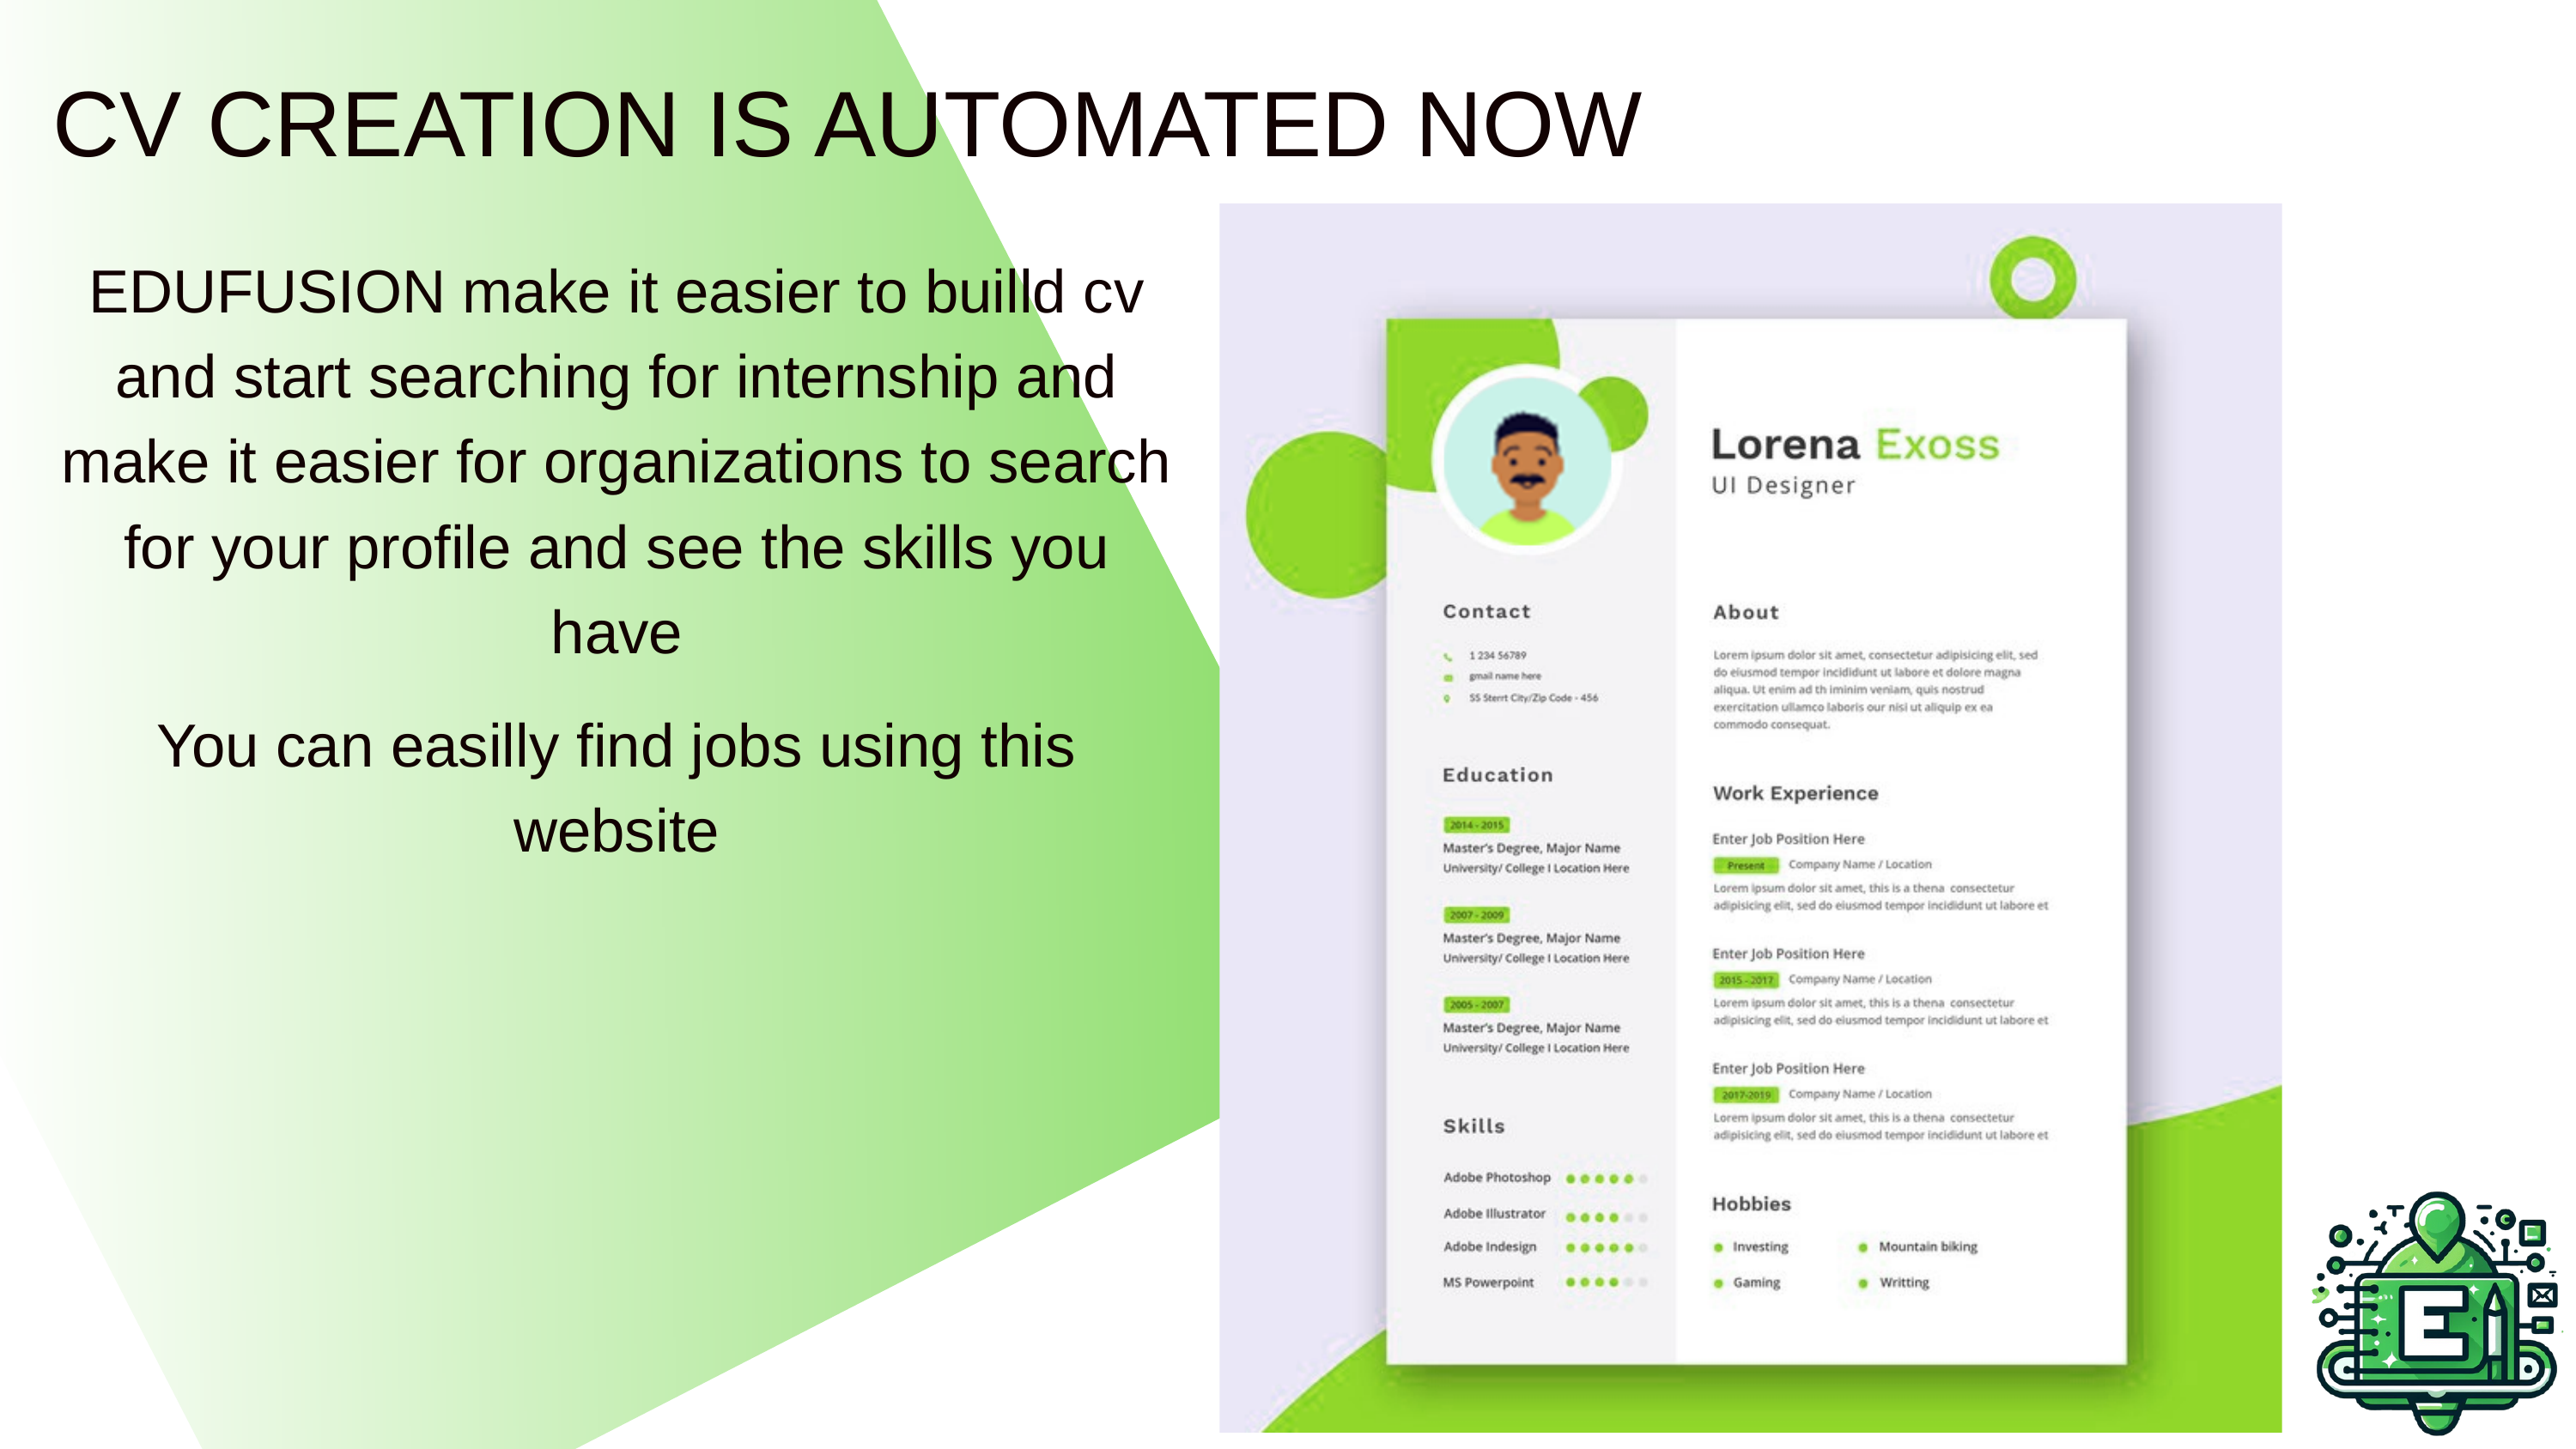

CV CREATION IS AUTOMATED NOW

EDUFUSION make it easier to builld cv and start searching for internship and make it easier for organizations to search for your profile and see the skills you have
You can easilly find jobs using this website